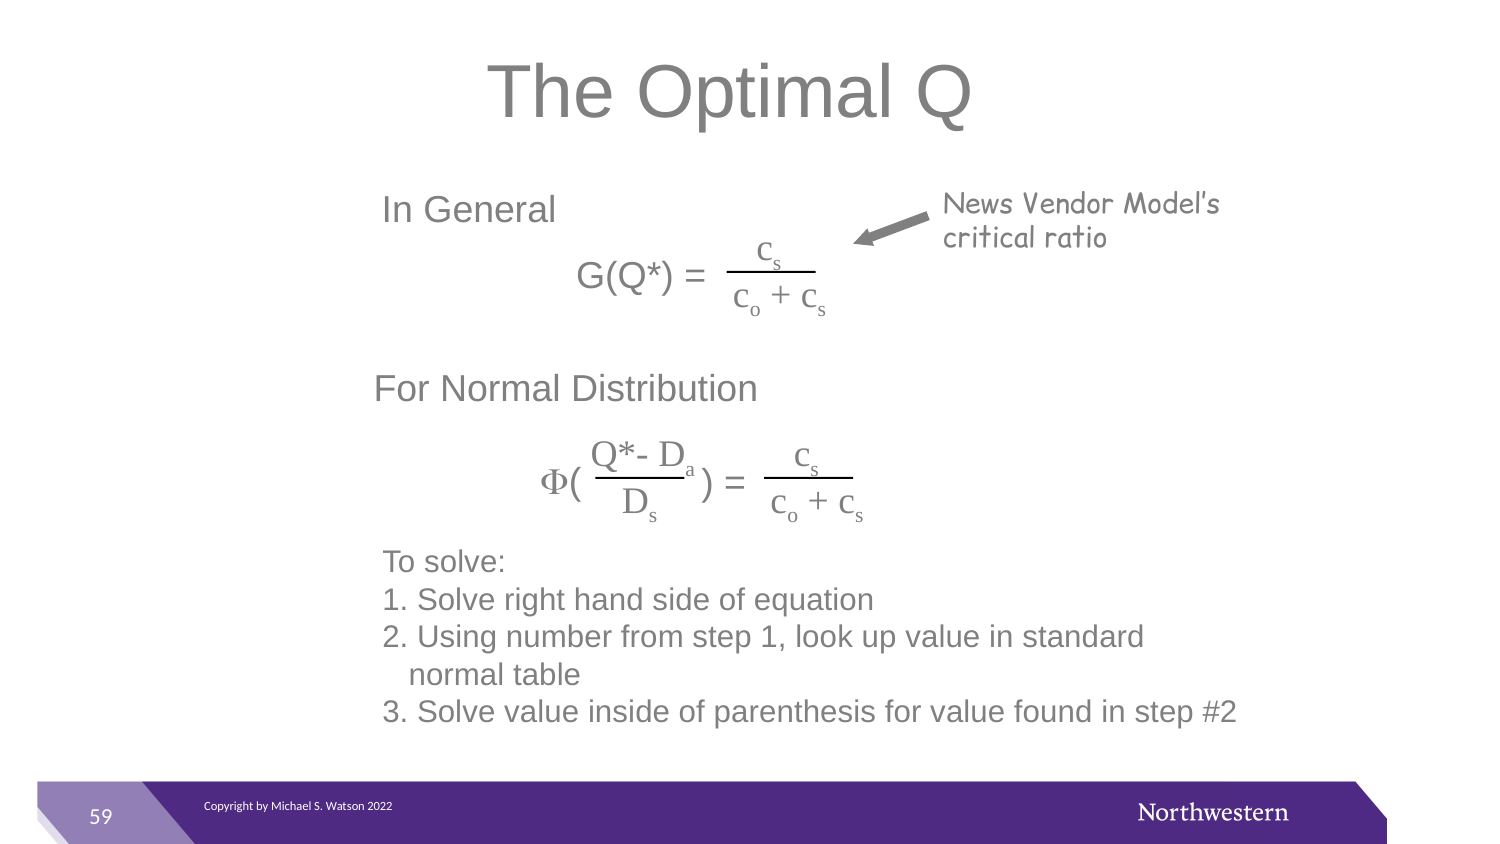

# The Optimal Q
In General
News Vendor Model’s critical ratio

cs
G(Q*) =
co + cs

For Normal Distribution
Q*- Da
cs
Φ(
) =
Ds
co + cs

To solve:
1. Solve right hand side of equation
2. Using number from step 1, look up value in standard
   normal table
3. Solve value inside of parenthesis for value found in step #2